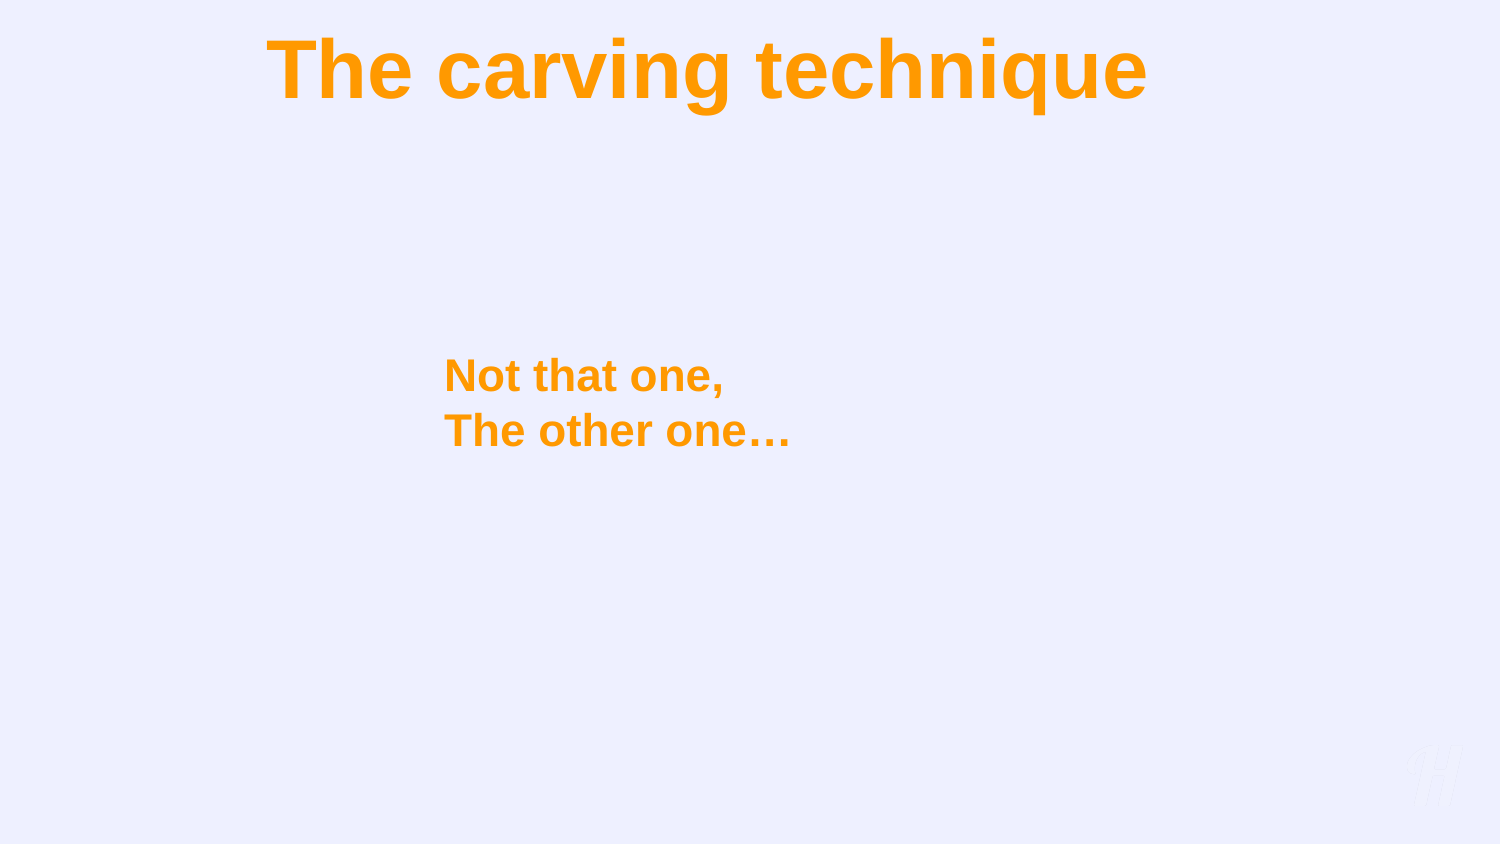

# The carving technique

Not that one,
The other one…